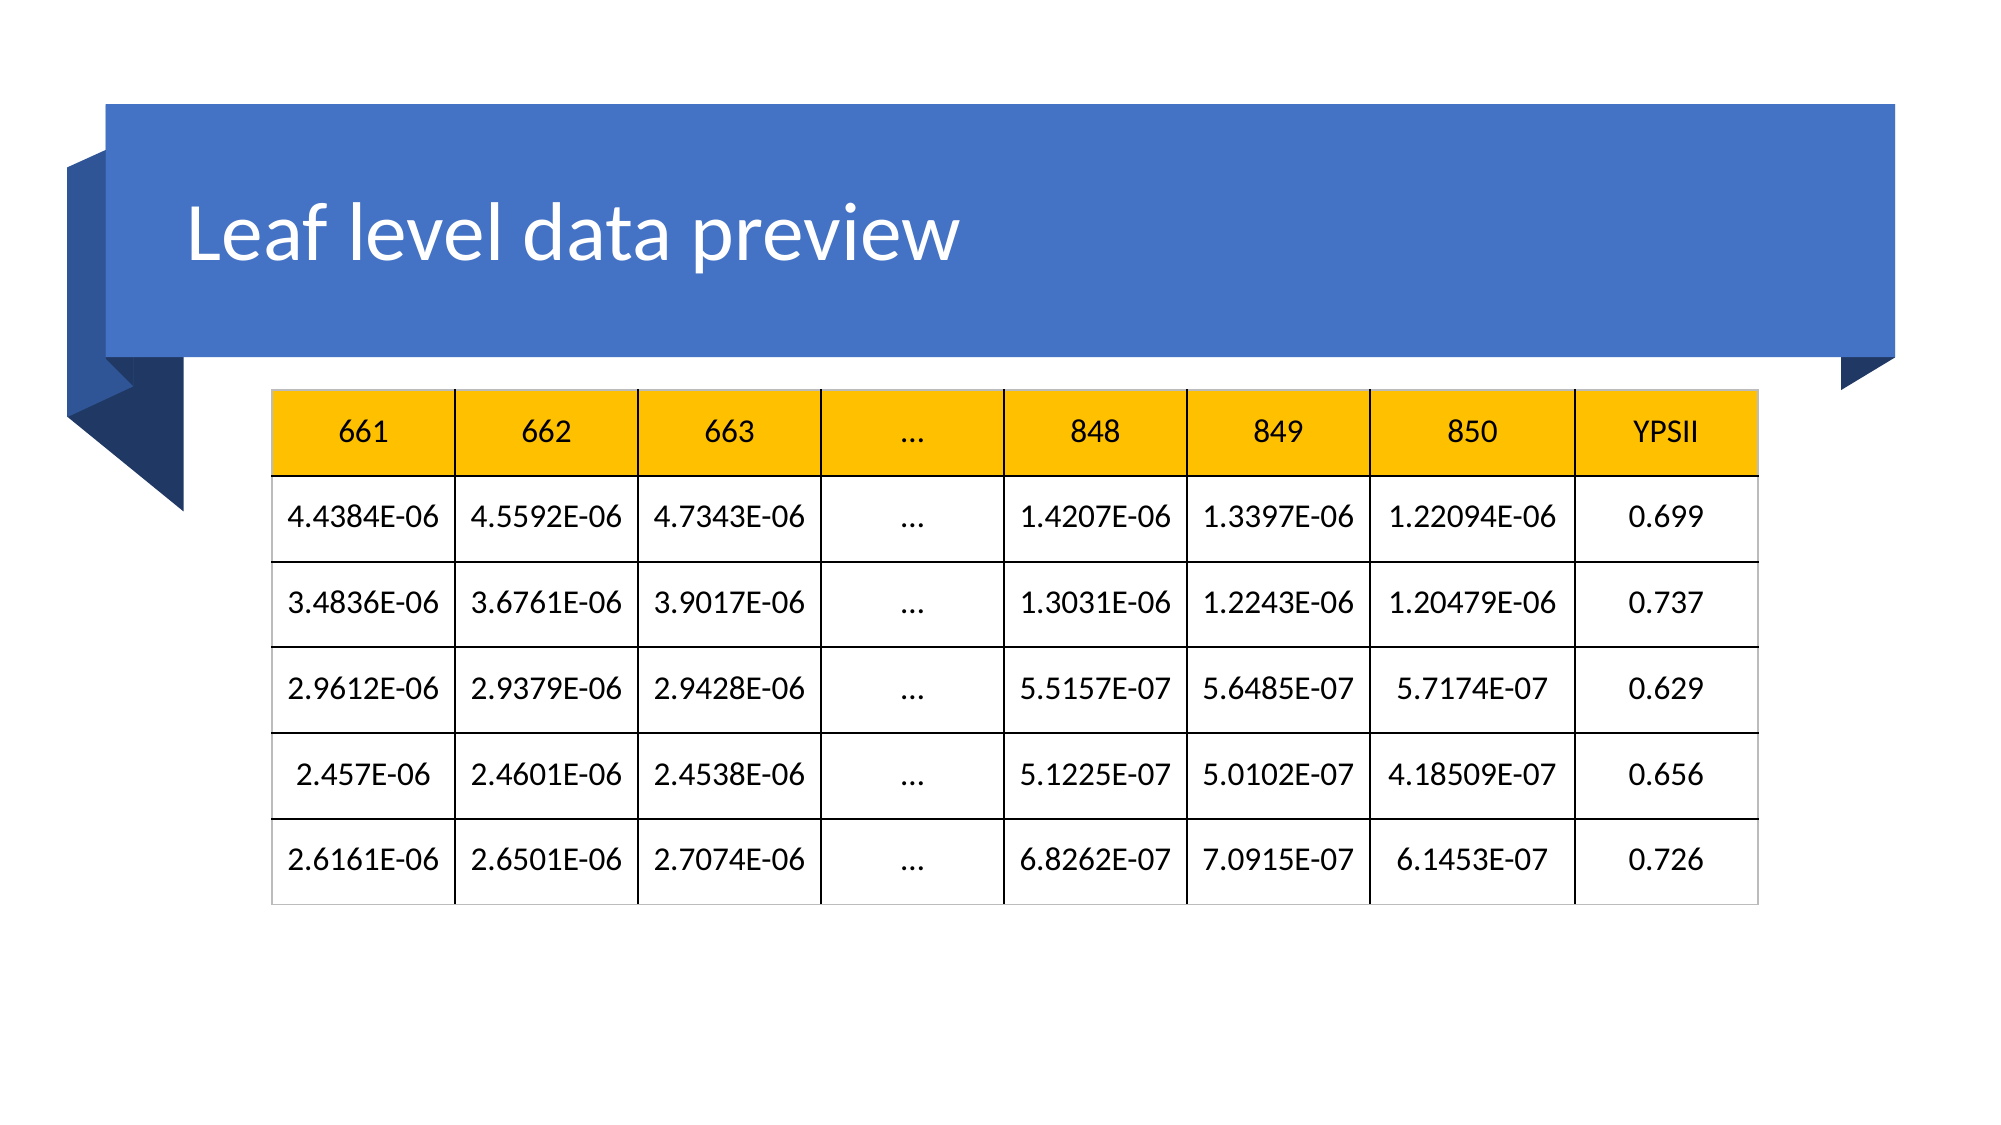

# Leaf level data preview
| 661 | 662 | 663 | … | 848 | 849 | 850 | YPSII |
| --- | --- | --- | --- | --- | --- | --- | --- |
| 4.4384E-06 | 4.5592E-06 | 4.7343E-06 | … | 1.4207E-06 | 1.3397E-06 | 1.22094E-06 | 0.699 |
| 3.4836E-06 | 3.6761E-06 | 3.9017E-06 | … | 1.3031E-06 | 1.2243E-06 | 1.20479E-06 | 0.737 |
| 2.9612E-06 | 2.9379E-06 | 2.9428E-06 | … | 5.5157E-07 | 5.6485E-07 | 5.7174E-07 | 0.629 |
| 2.457E-06 | 2.4601E-06 | 2.4538E-06 | … | 5.1225E-07 | 5.0102E-07 | 4.18509E-07 | 0.656 |
| 2.6161E-06 | 2.6501E-06 | 2.7074E-06 | … | 6.8262E-07 | 7.0915E-07 | 6.1453E-07 | 0.726 |
16